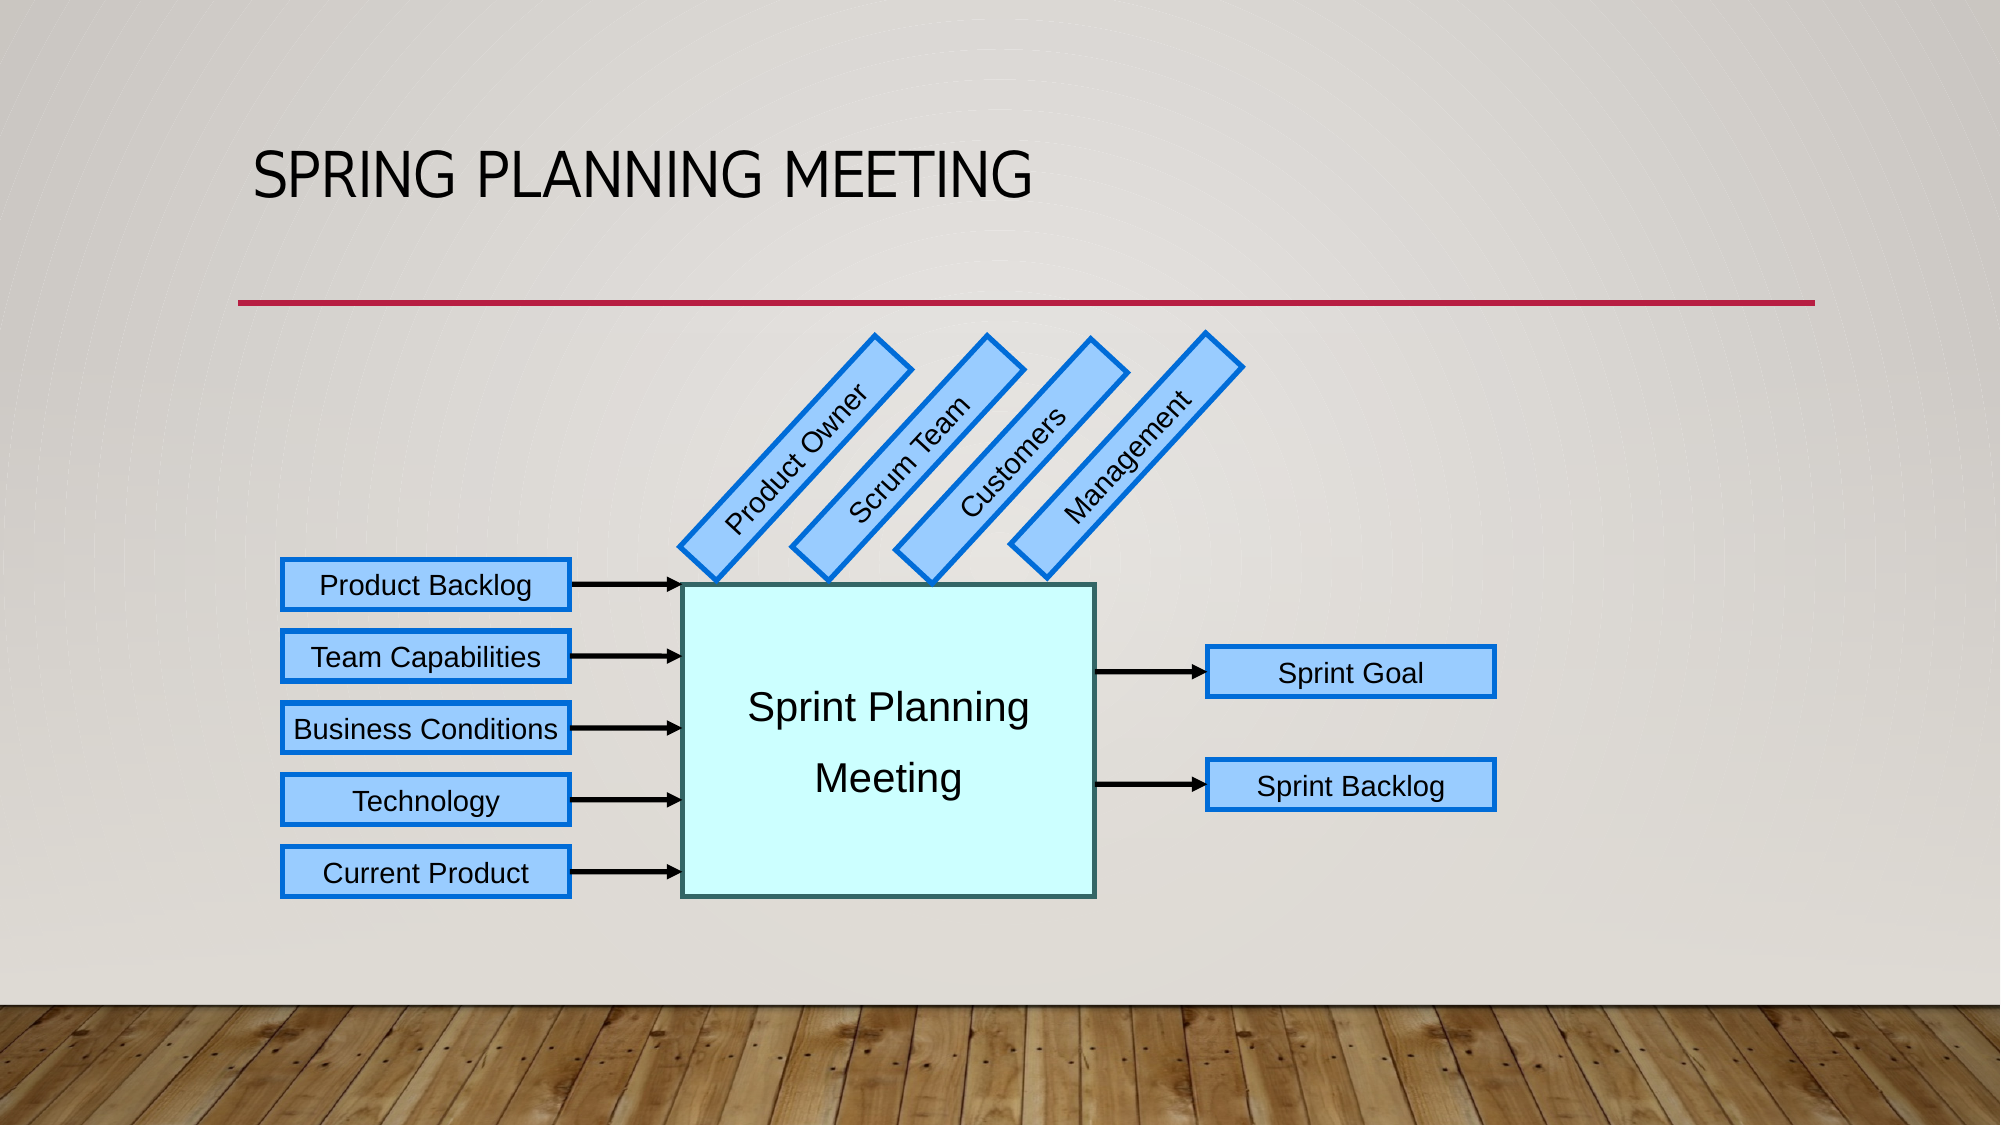

# Spring Planning Meeting

Management
Scrum Team
Product Owner
Customers
Product Backlog

Sprint Planning
Meeting
Team Capabilities

Sprint Goal

Business Conditions

Sprint Backlog
Technology

Current Product